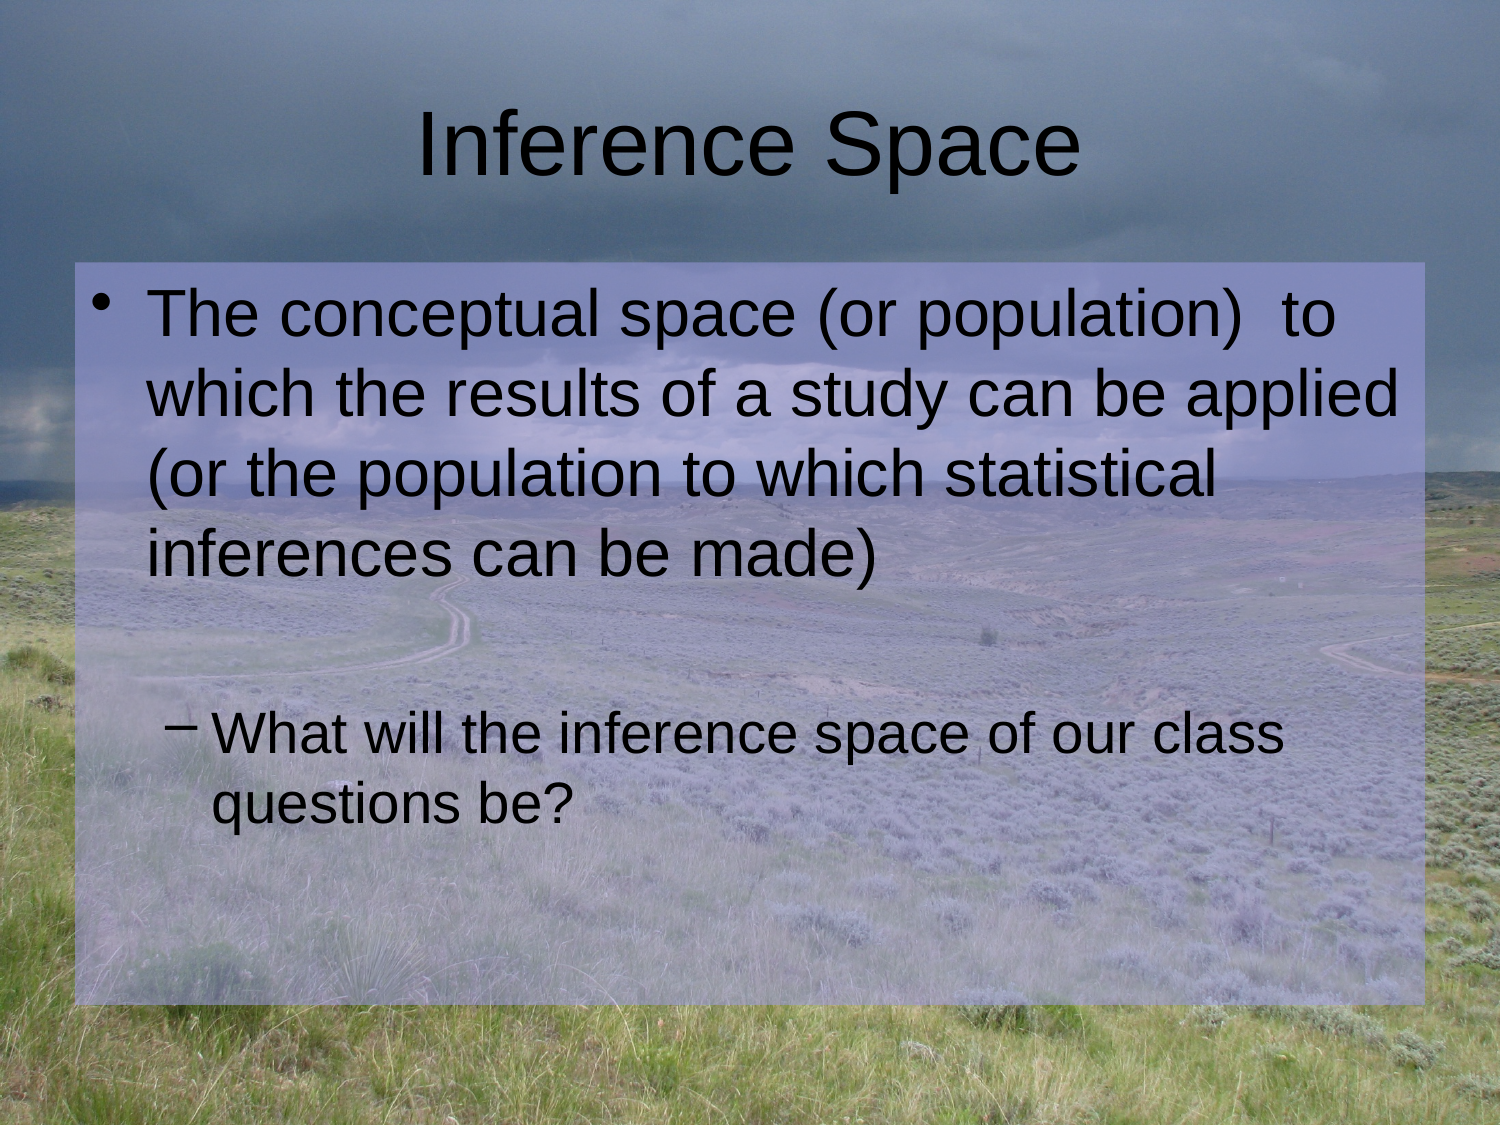

# Inference Space
The conceptual space (or population)  to which the results of a study can be applied (or the population to which statistical inferences can be made)

What will the inference space of our class questions be?